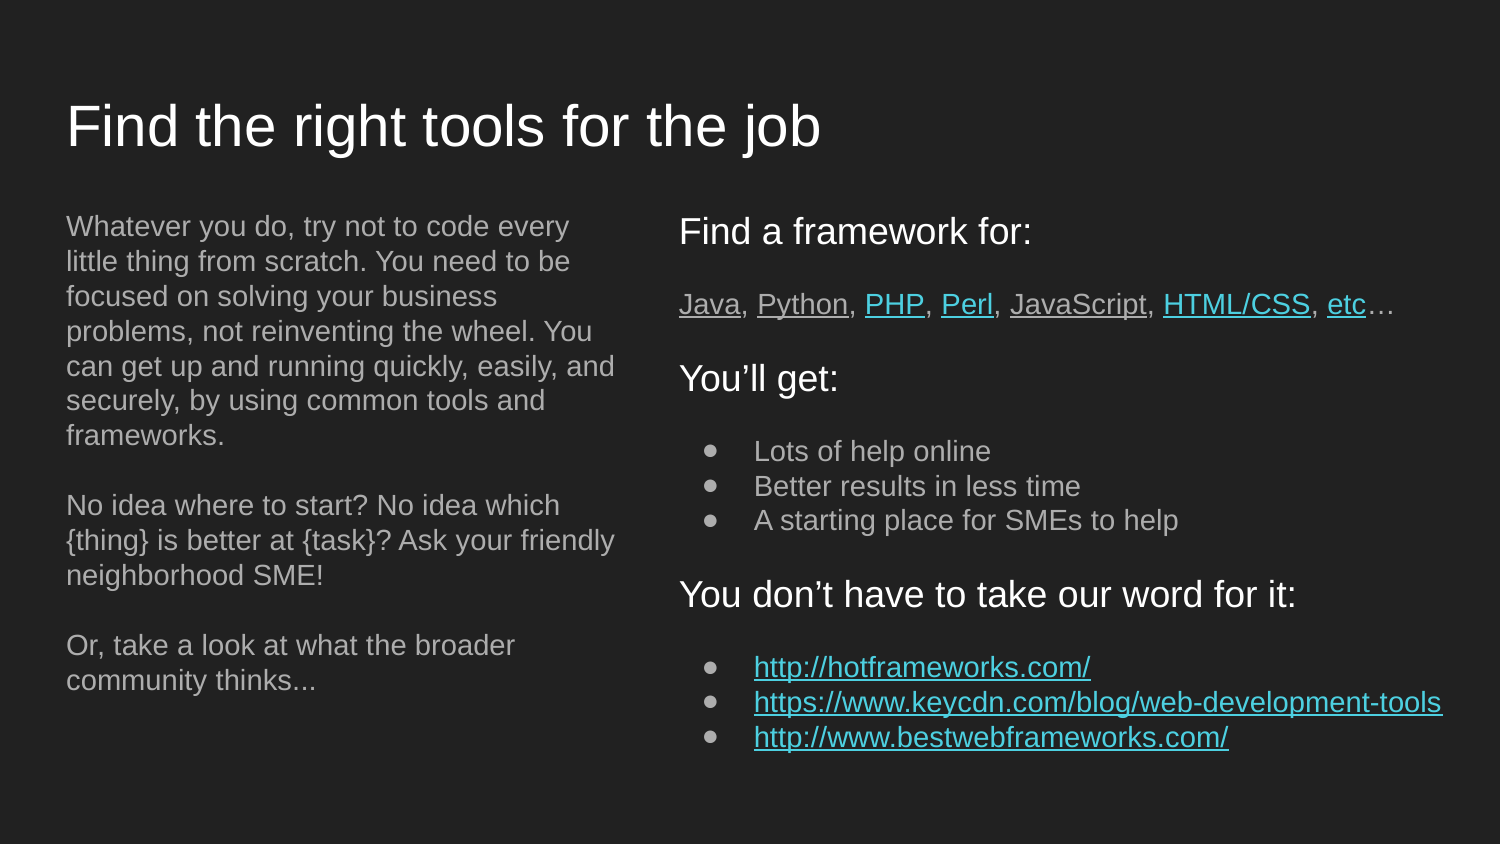

# Find the right tools for the job
Whatever you do, try not to code every little thing from scratch. You need to be focused on solving your business problems, not reinventing the wheel. You can get up and running quickly, easily, and securely, by using common tools and frameworks.

No idea where to start? No idea which {thing} is better at {task}? Ask your friendly neighborhood SME!
Or, take a look at what the broader community thinks...
Find a framework for:
Java, Python, PHP, Perl, JavaScript, HTML/CSS, etc…
You’ll get:
Lots of help online
Better results in less time
A starting place for SMEs to help
You don’t have to take our word for it:
http://hotframeworks.com/
https://www.keycdn.com/blog/web-development-tools
http://www.bestwebframeworks.com/